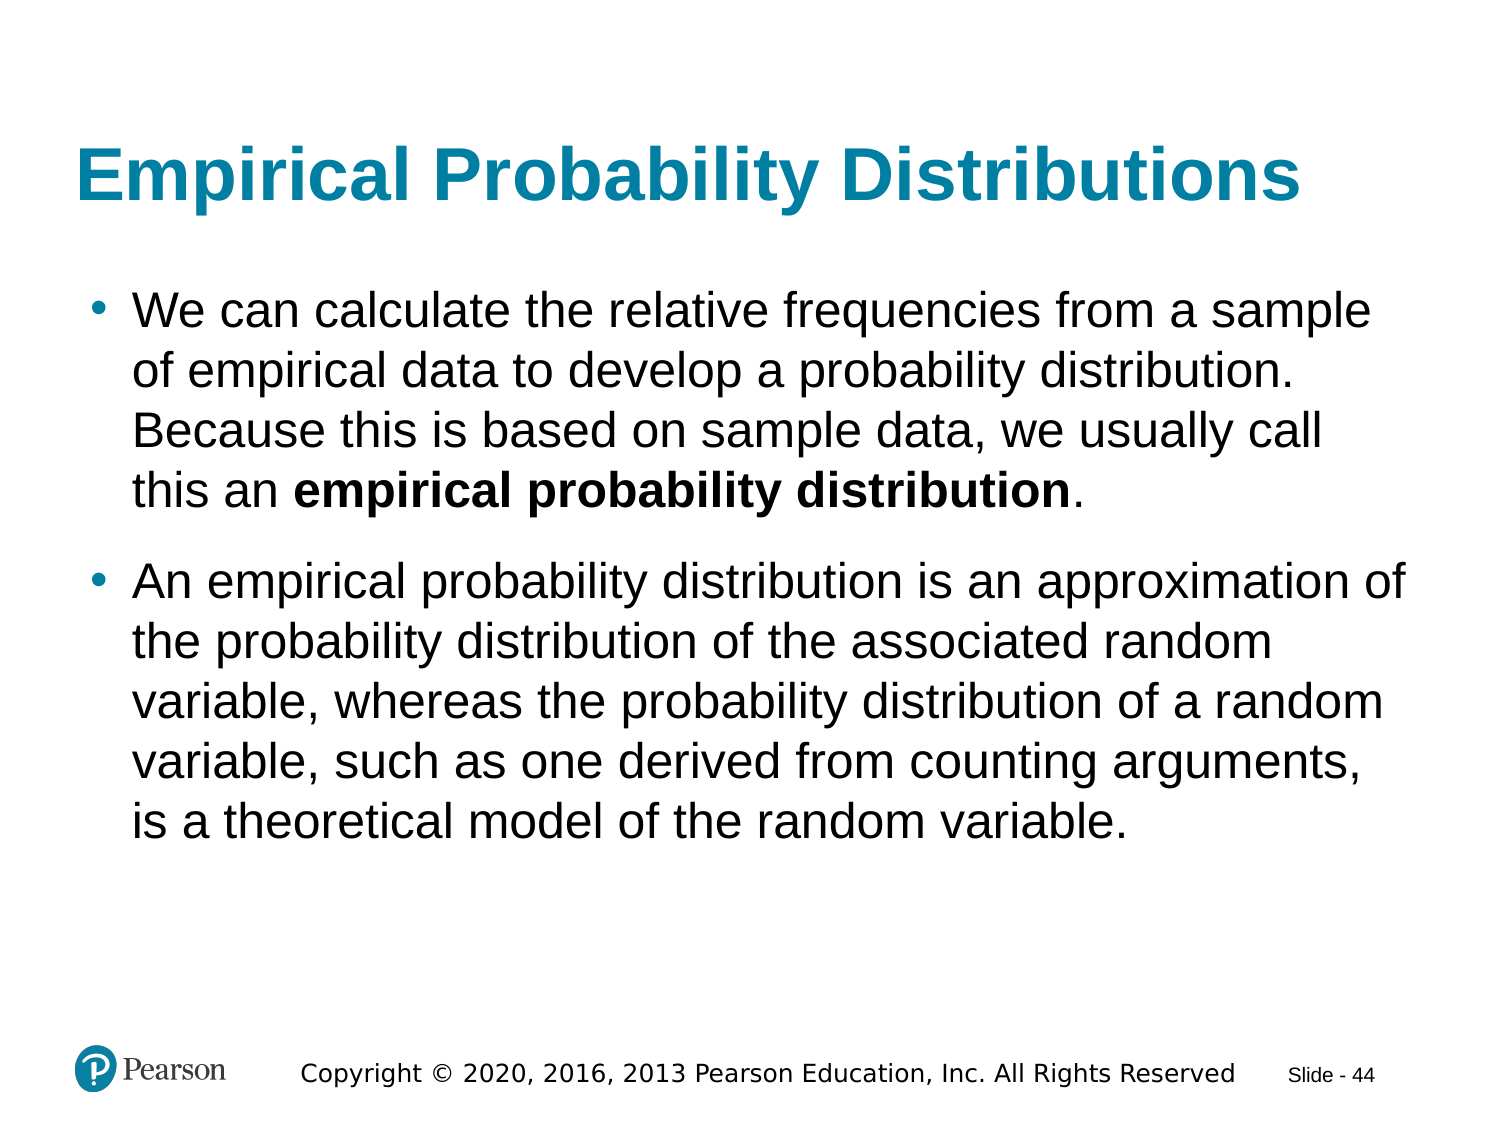

# Empirical Probability Distributions
We can calculate the relative frequencies from a sample of empirical data to develop a probability distribution. Because this is based on sample data, we usually call this an empirical probability distribution.
An empirical probability distribution is an approximation of the probability distribution of the associated random variable, whereas the probability distribution of a random variable, such as one derived from counting arguments, is a theoretical model of the random variable.